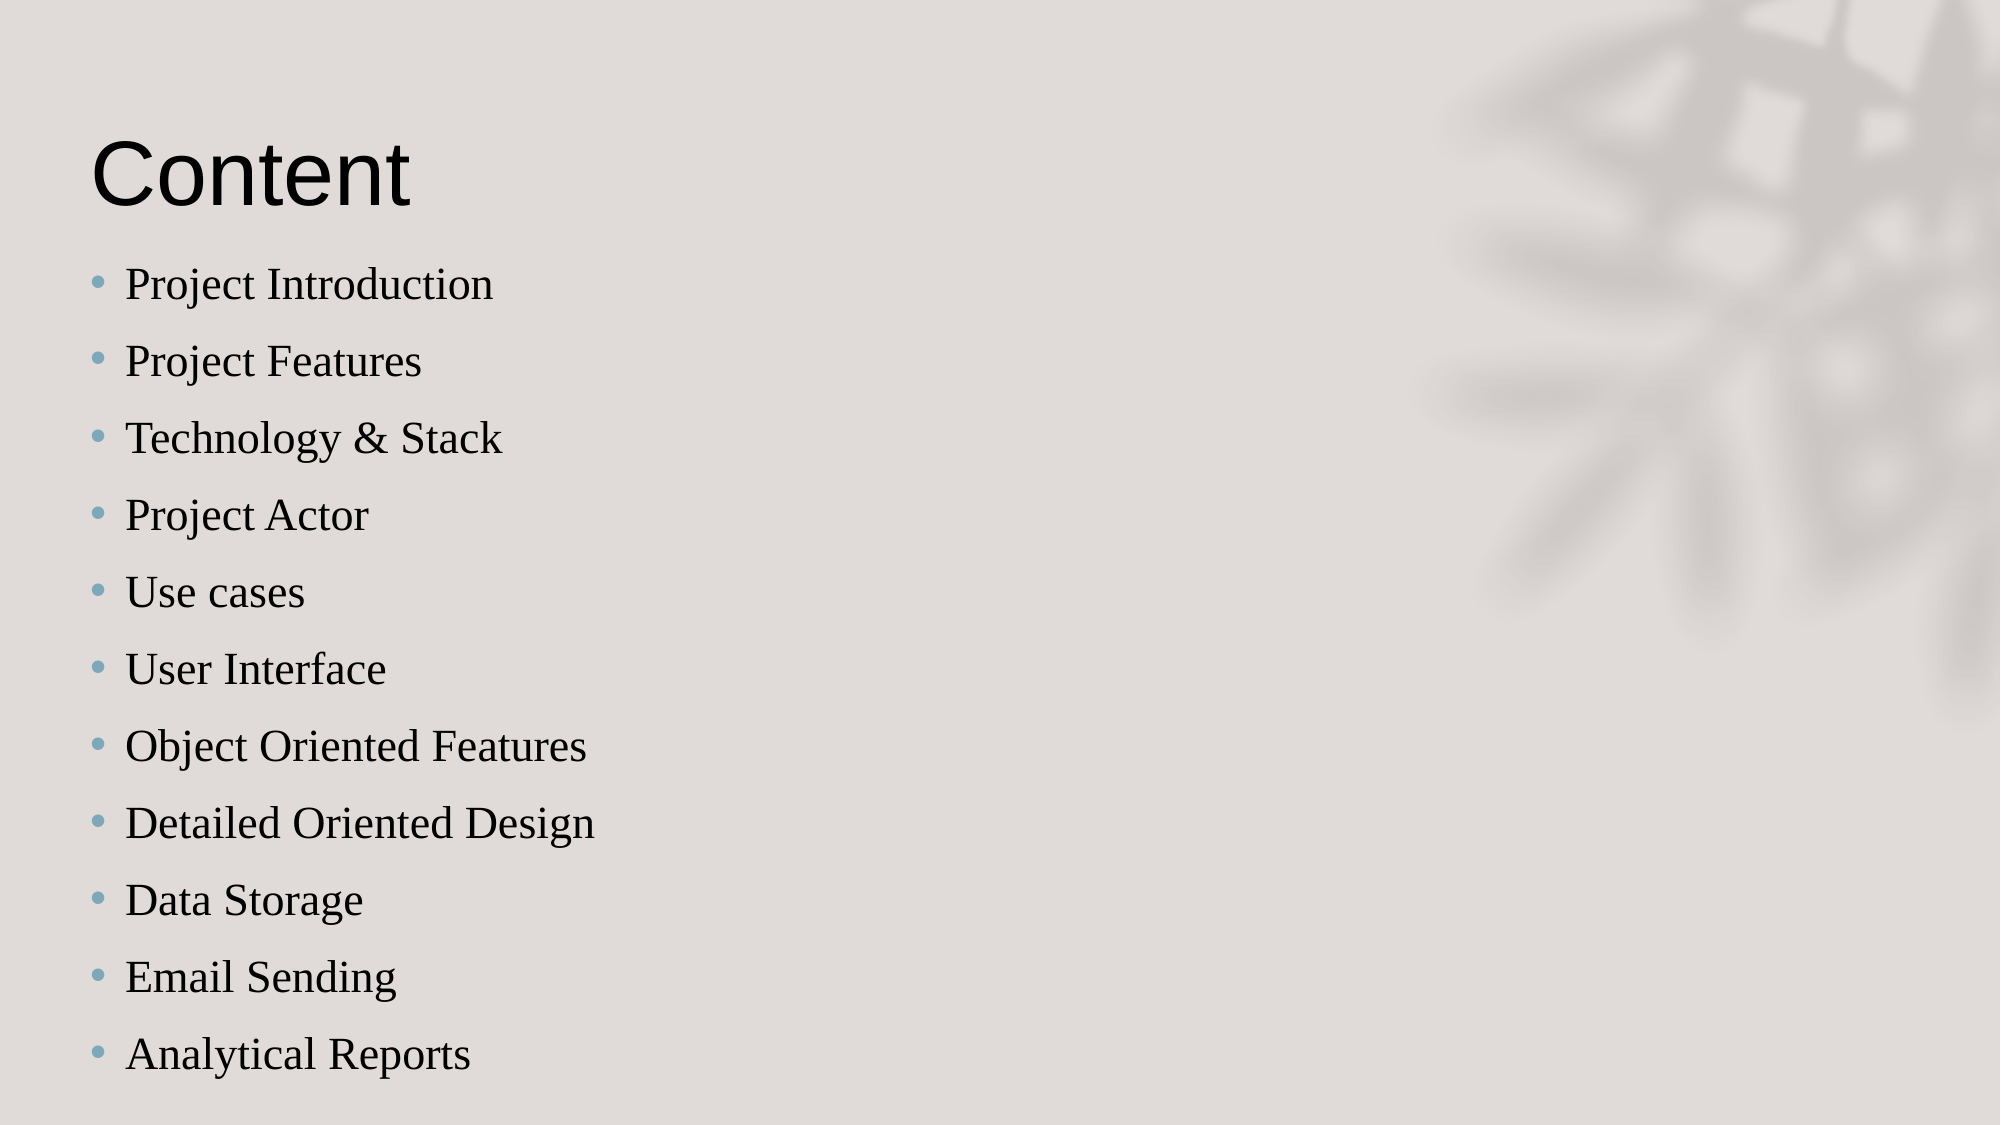

# Content
Project Introduction
Project Features
Technology & Stack
Project Actor
Use cases
User Interface
Object Oriented Features
Detailed Oriented Design
Data Storage
Email Sending
Analytical Reports